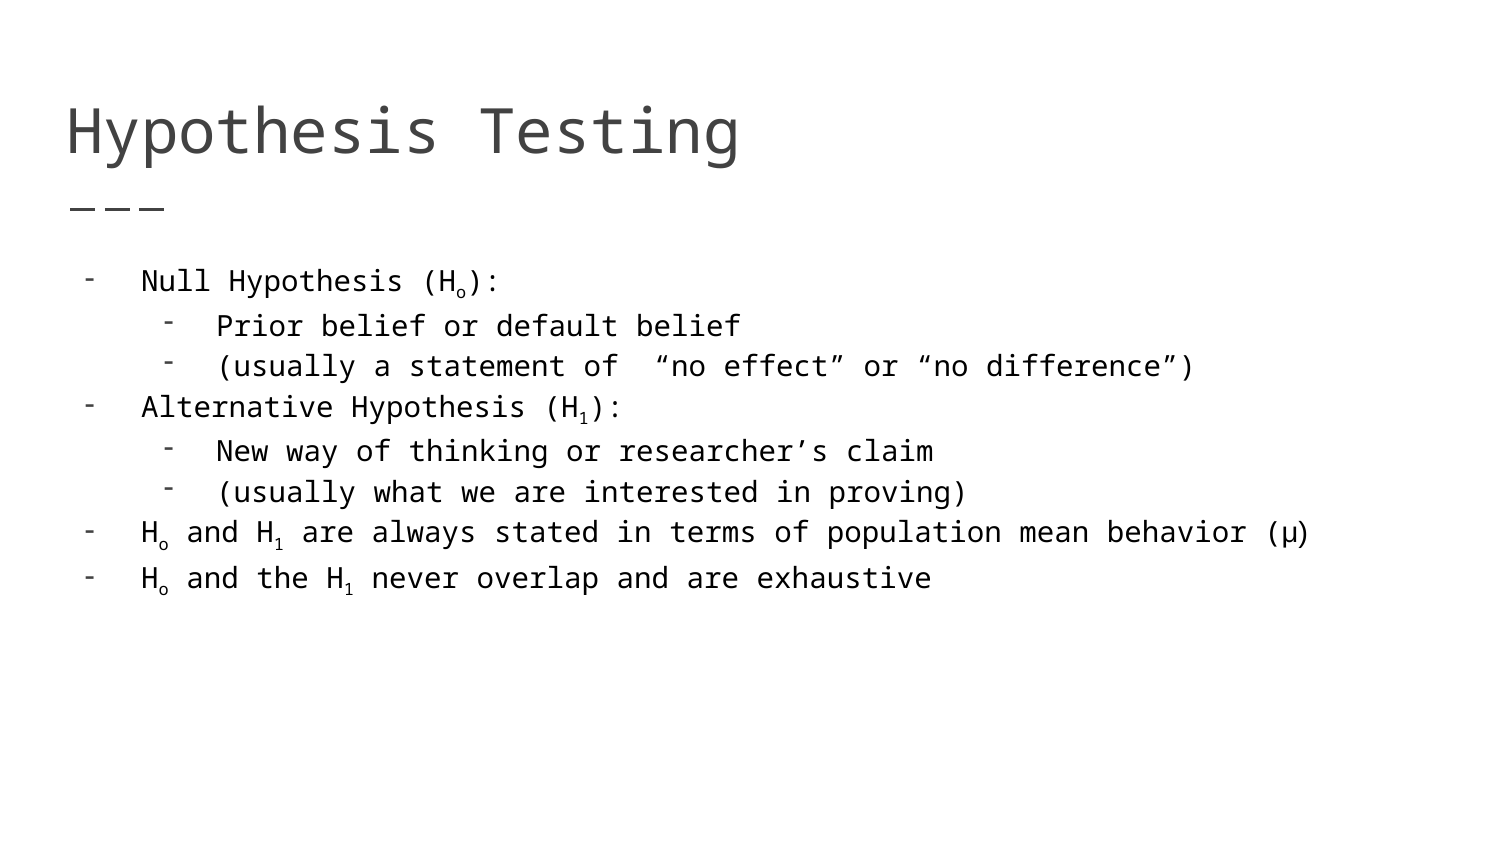

# Hypothesis Testing
Null Hypothesis (Ho):
Prior belief or default belief
(usually a statement of  “no effect” or “no difference”)
Alternative Hypothesis (H1):
New way of thinking or researcher’s claim
(usually what we are interested in proving)
Ho and H1 are always stated in terms of population mean behavior (μ)
Ho and the H1 never overlap and are exhaustive